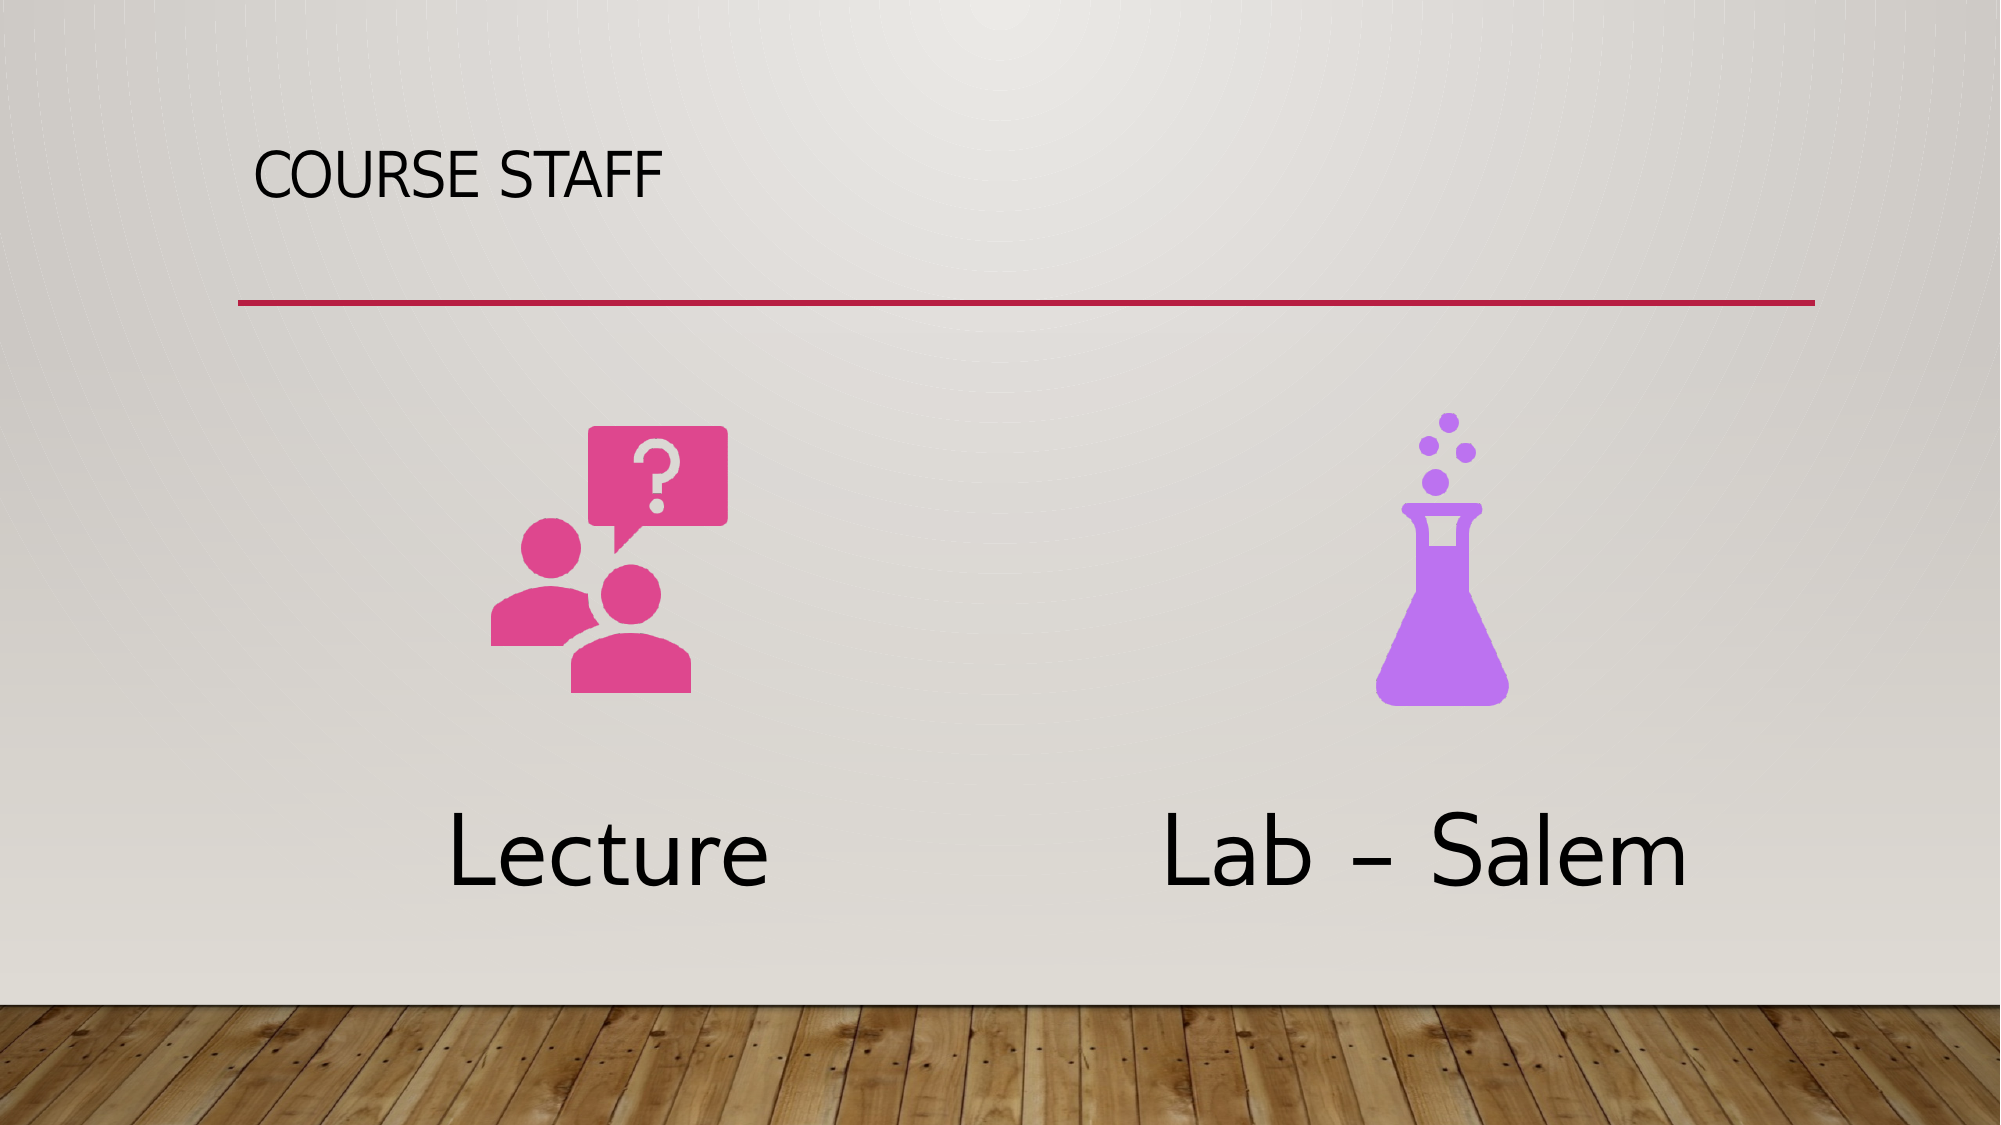

# Course Staff
Lecture
Lab – Salem